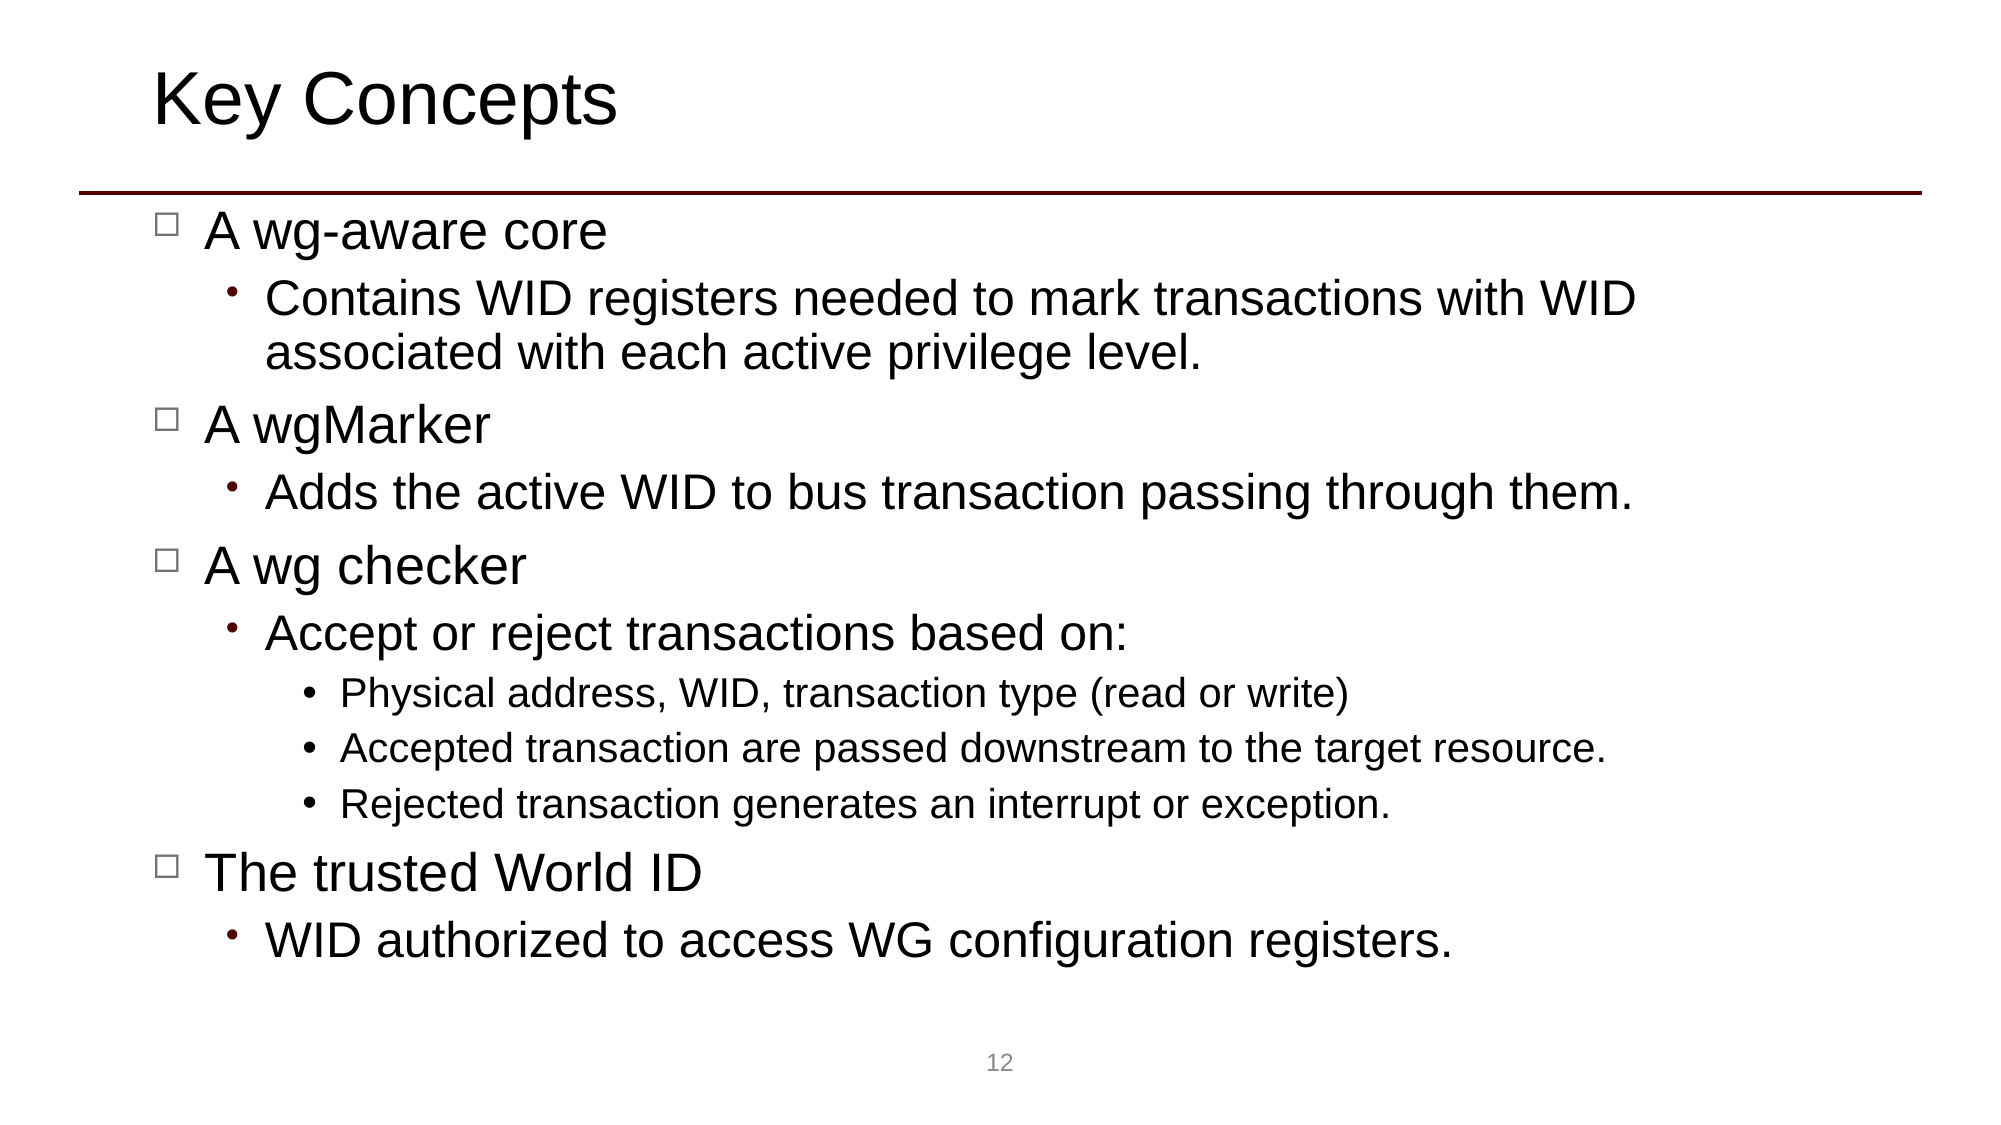

# Key Concepts
A wg-aware core
Contains WID registers needed to mark transactions with WID associated with each active privilege level.
A wgMarker
Adds the active WID to bus transaction passing through them.
A wg checker
Accept or reject transactions based on:
Physical address, WID, transaction type (read or write)
Accepted transaction are passed downstream to the target resource.
Rejected transaction generates an interrupt or exception.
The trusted World ID
WID authorized to access WG configuration registers.

12